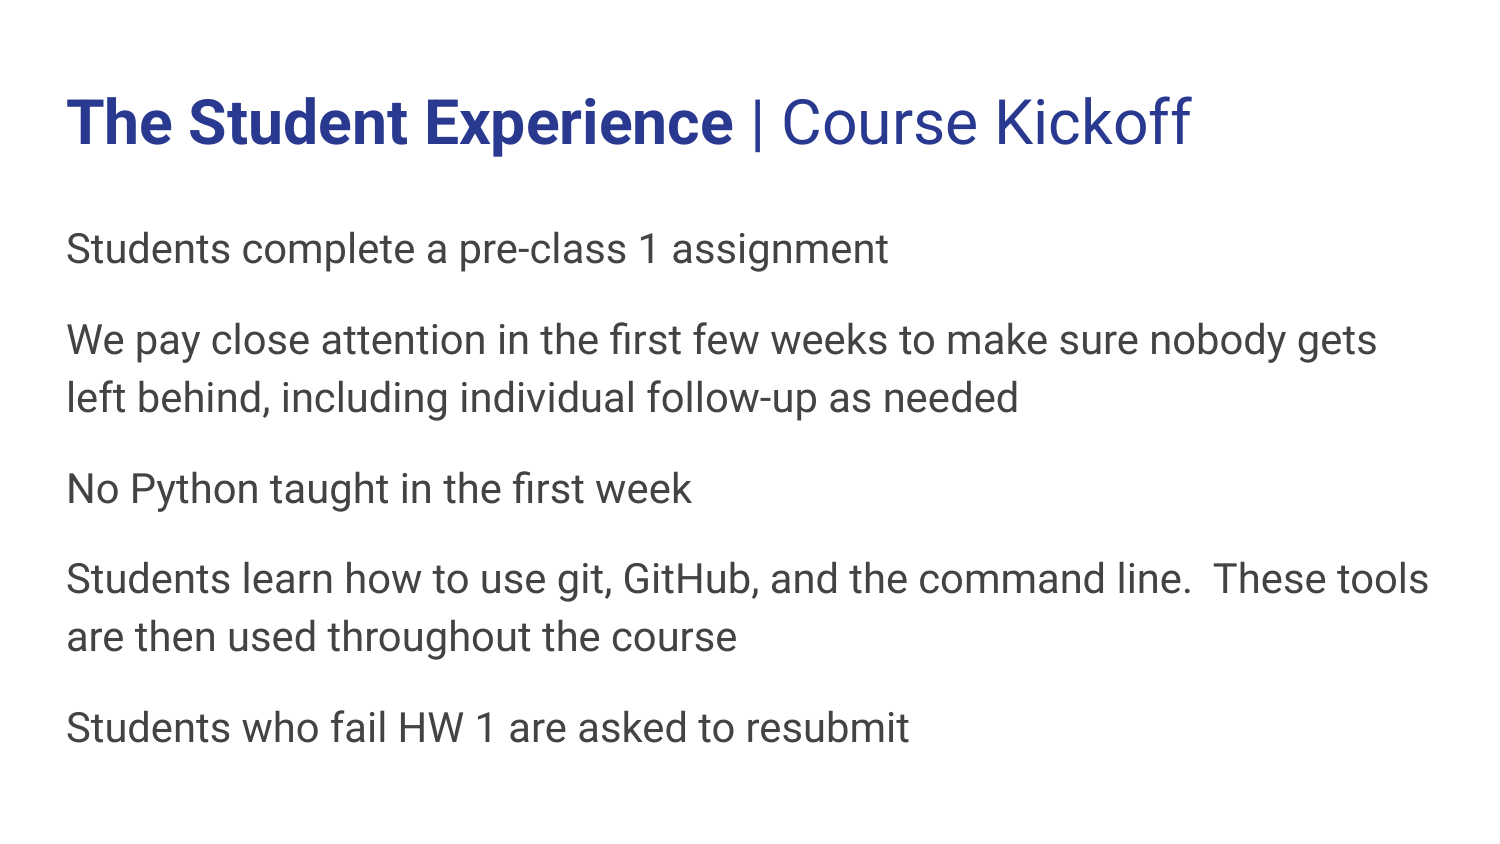

# The Student Experience | Course Kickoff
Students complete a pre-class 1 assignment
We pay close attention in the first few weeks to make sure nobody gets left behind, including individual follow-up as needed
No Python taught in the first week
Students learn how to use git, GitHub, and the command line.  These tools are then used throughout the course
Students who fail HW 1 are asked to resubmit